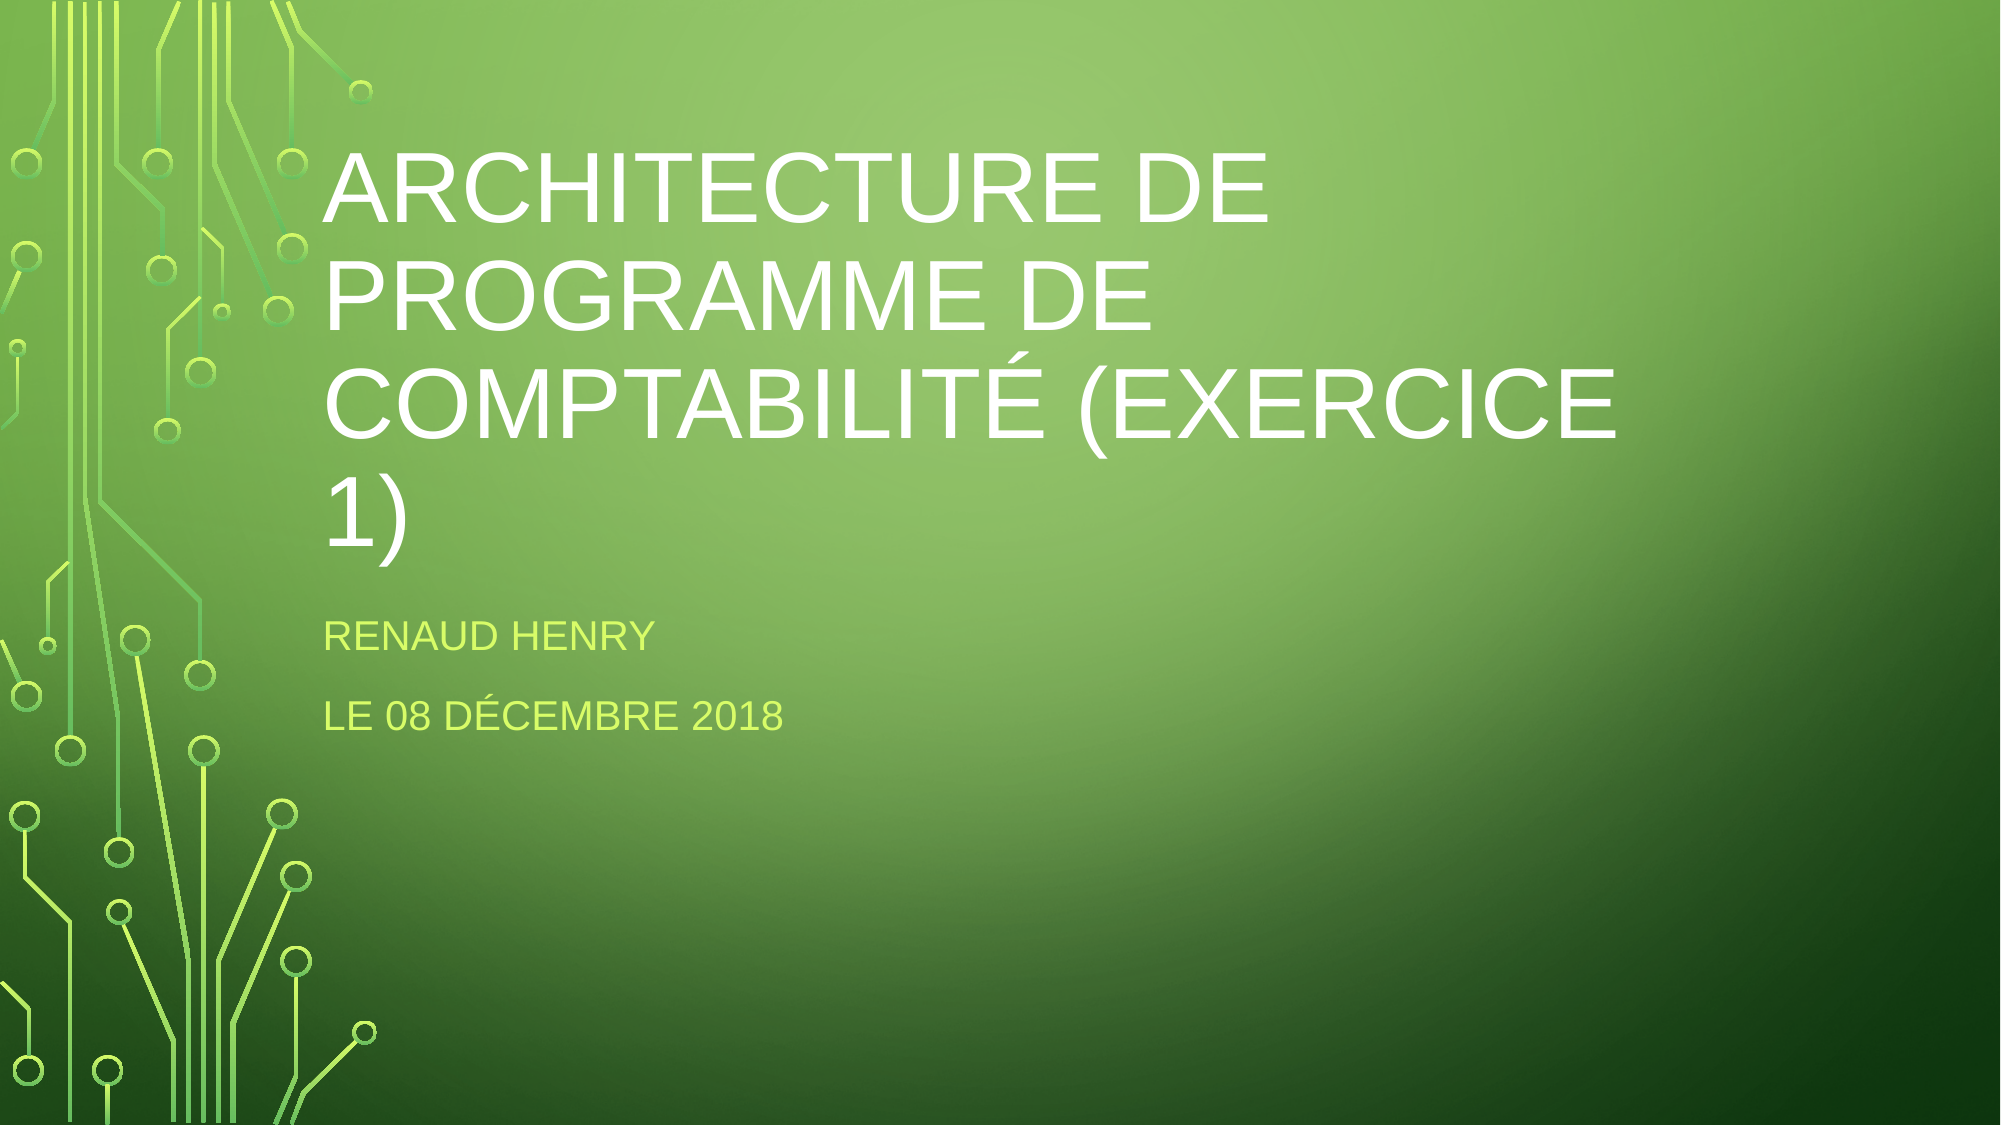

# Architecture de programme de comptabilité (Exercice 1)
Renaud HENRY
LE 08 décembre 2018